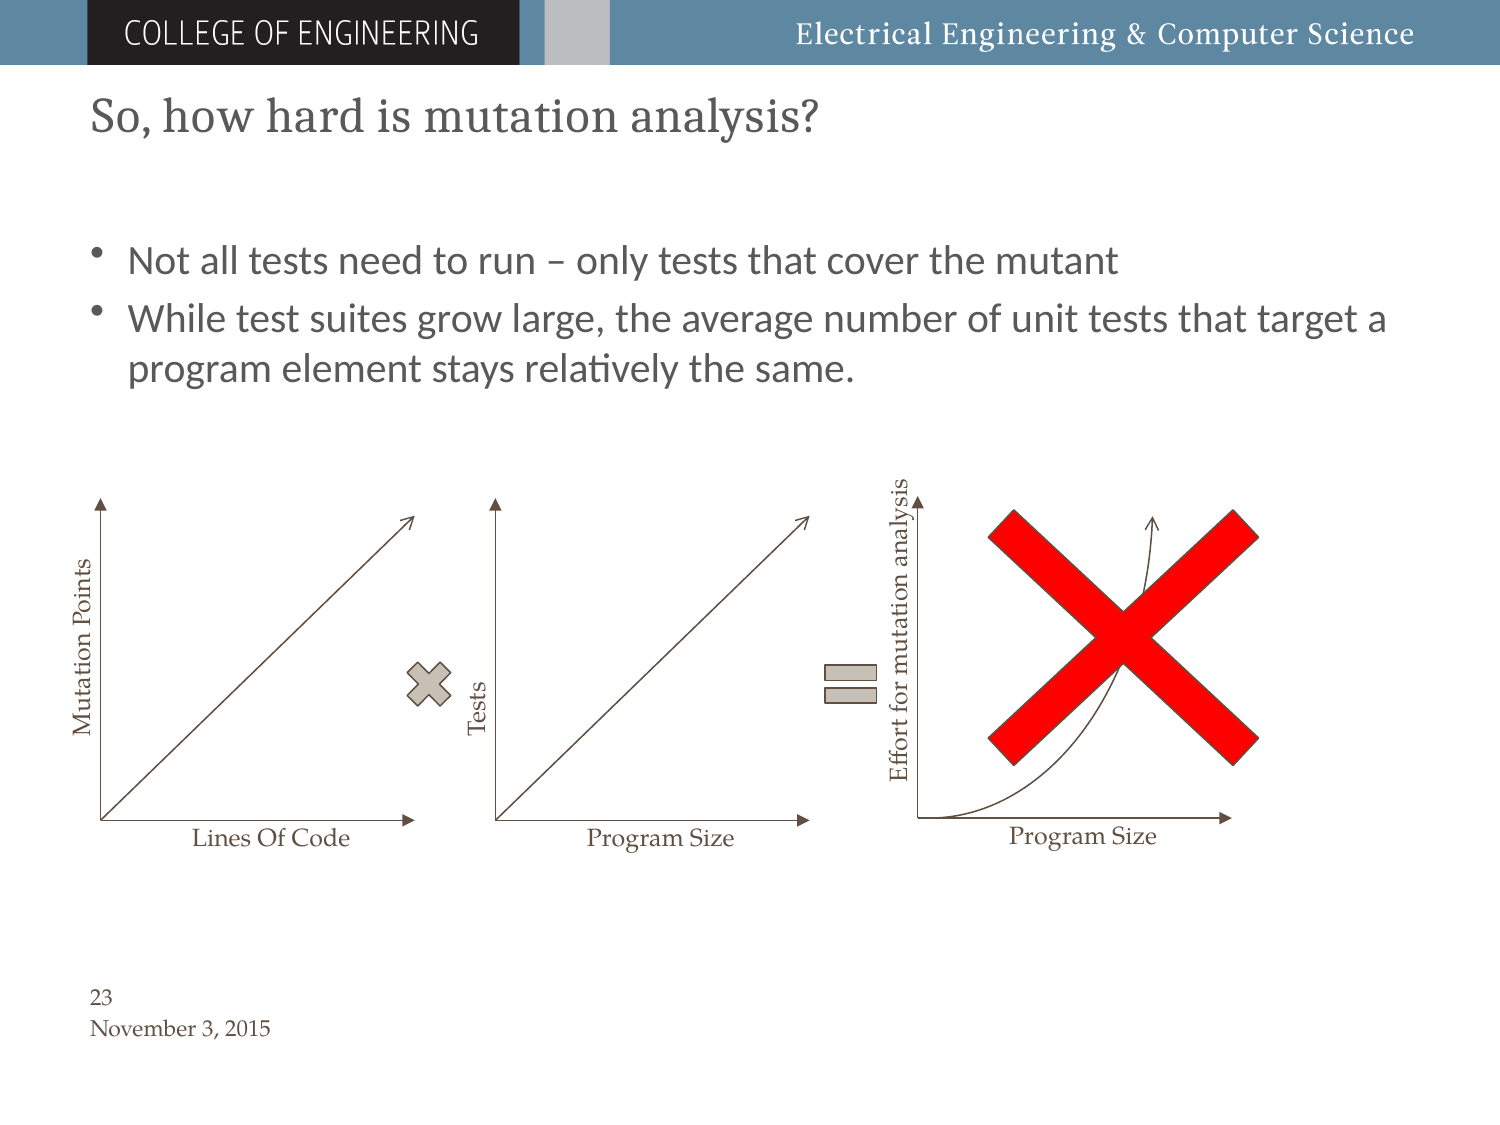

# So, how hard is mutation analysis?

Effort for mutation analysis
Program Size
Not all tests need to run – only tests that cover the mutant
While test suites grow large, the average number of unit tests that target a program element stays relatively the same.

Mutation Points
Lines Of Code
Tests
Program Size

23
November 3, 2015